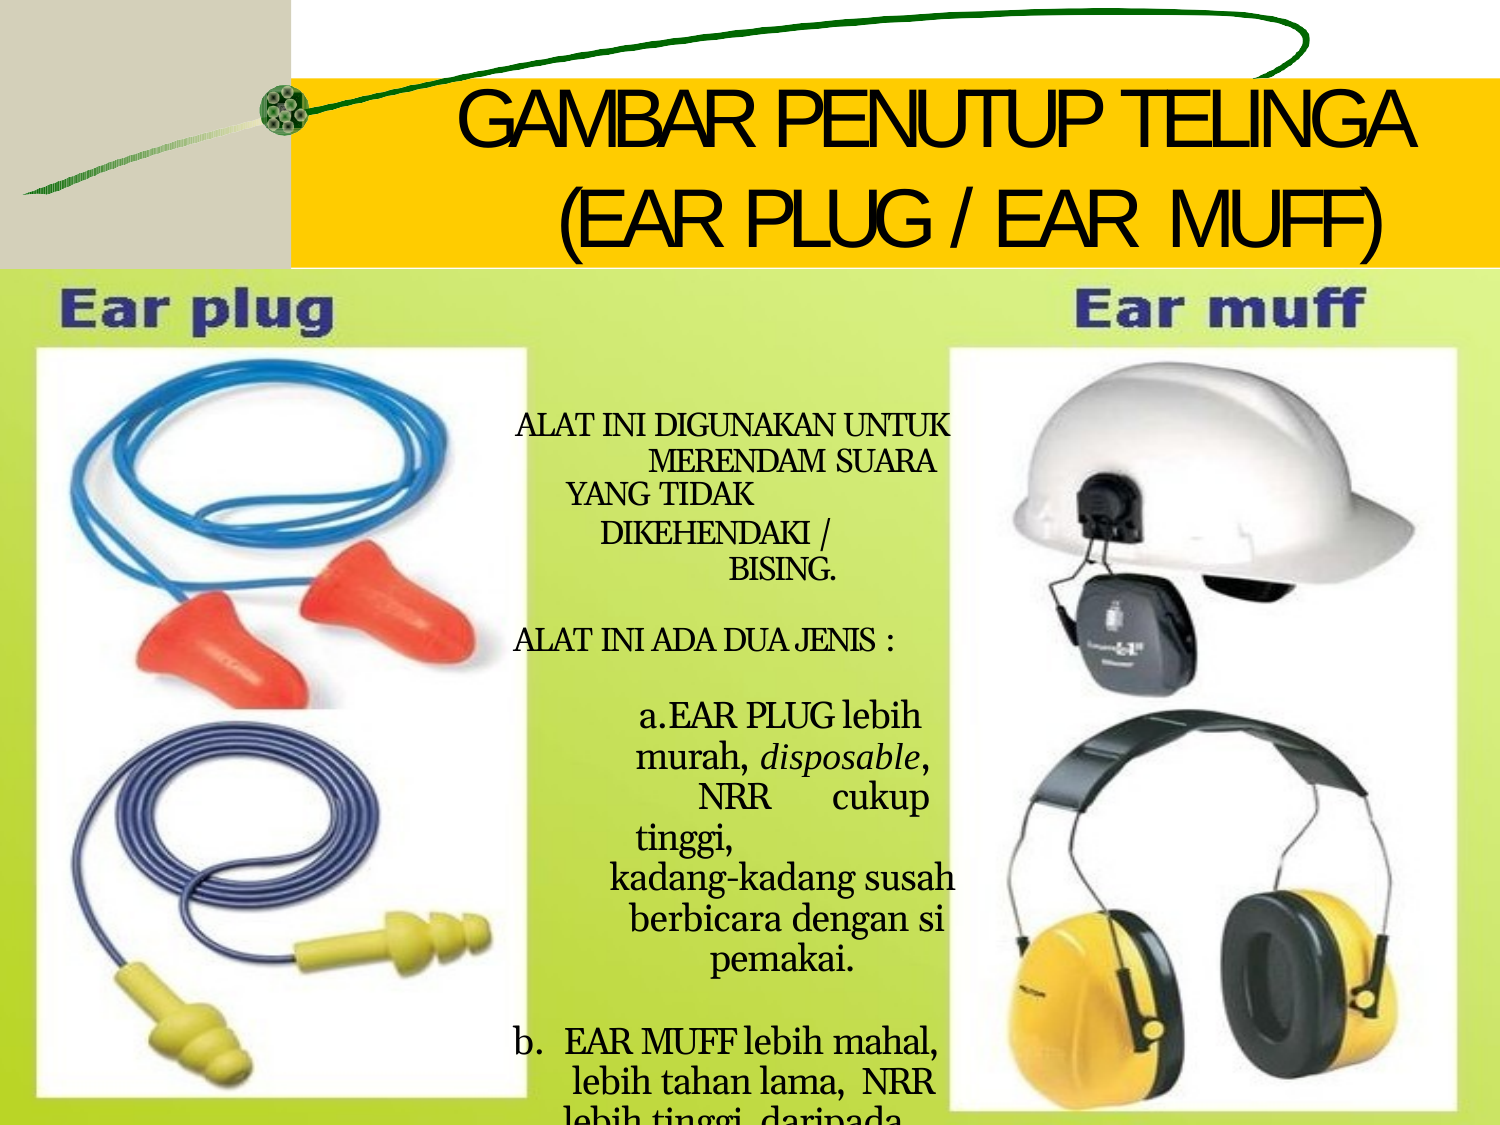

# GAMBAR PENUTUP TELINGA  (EAR PLUG / EAR MUFF)

ALAT INI DIGUNAKAN UNTUK  MERENDAM SUARA
YANG TIDAK
DIKEHENDAKI /  BISING.
ALAT INI ADA DUA JENIS :

EAR PLUG lebih  murah, disposable,  NRR cukup tinggi,
kadang-kadang susah  berbicara dengan si
pemakai.

EAR MUFF lebih mahal,  lebih tahan lama,  NRR lebih tinggi  daripada ear plug